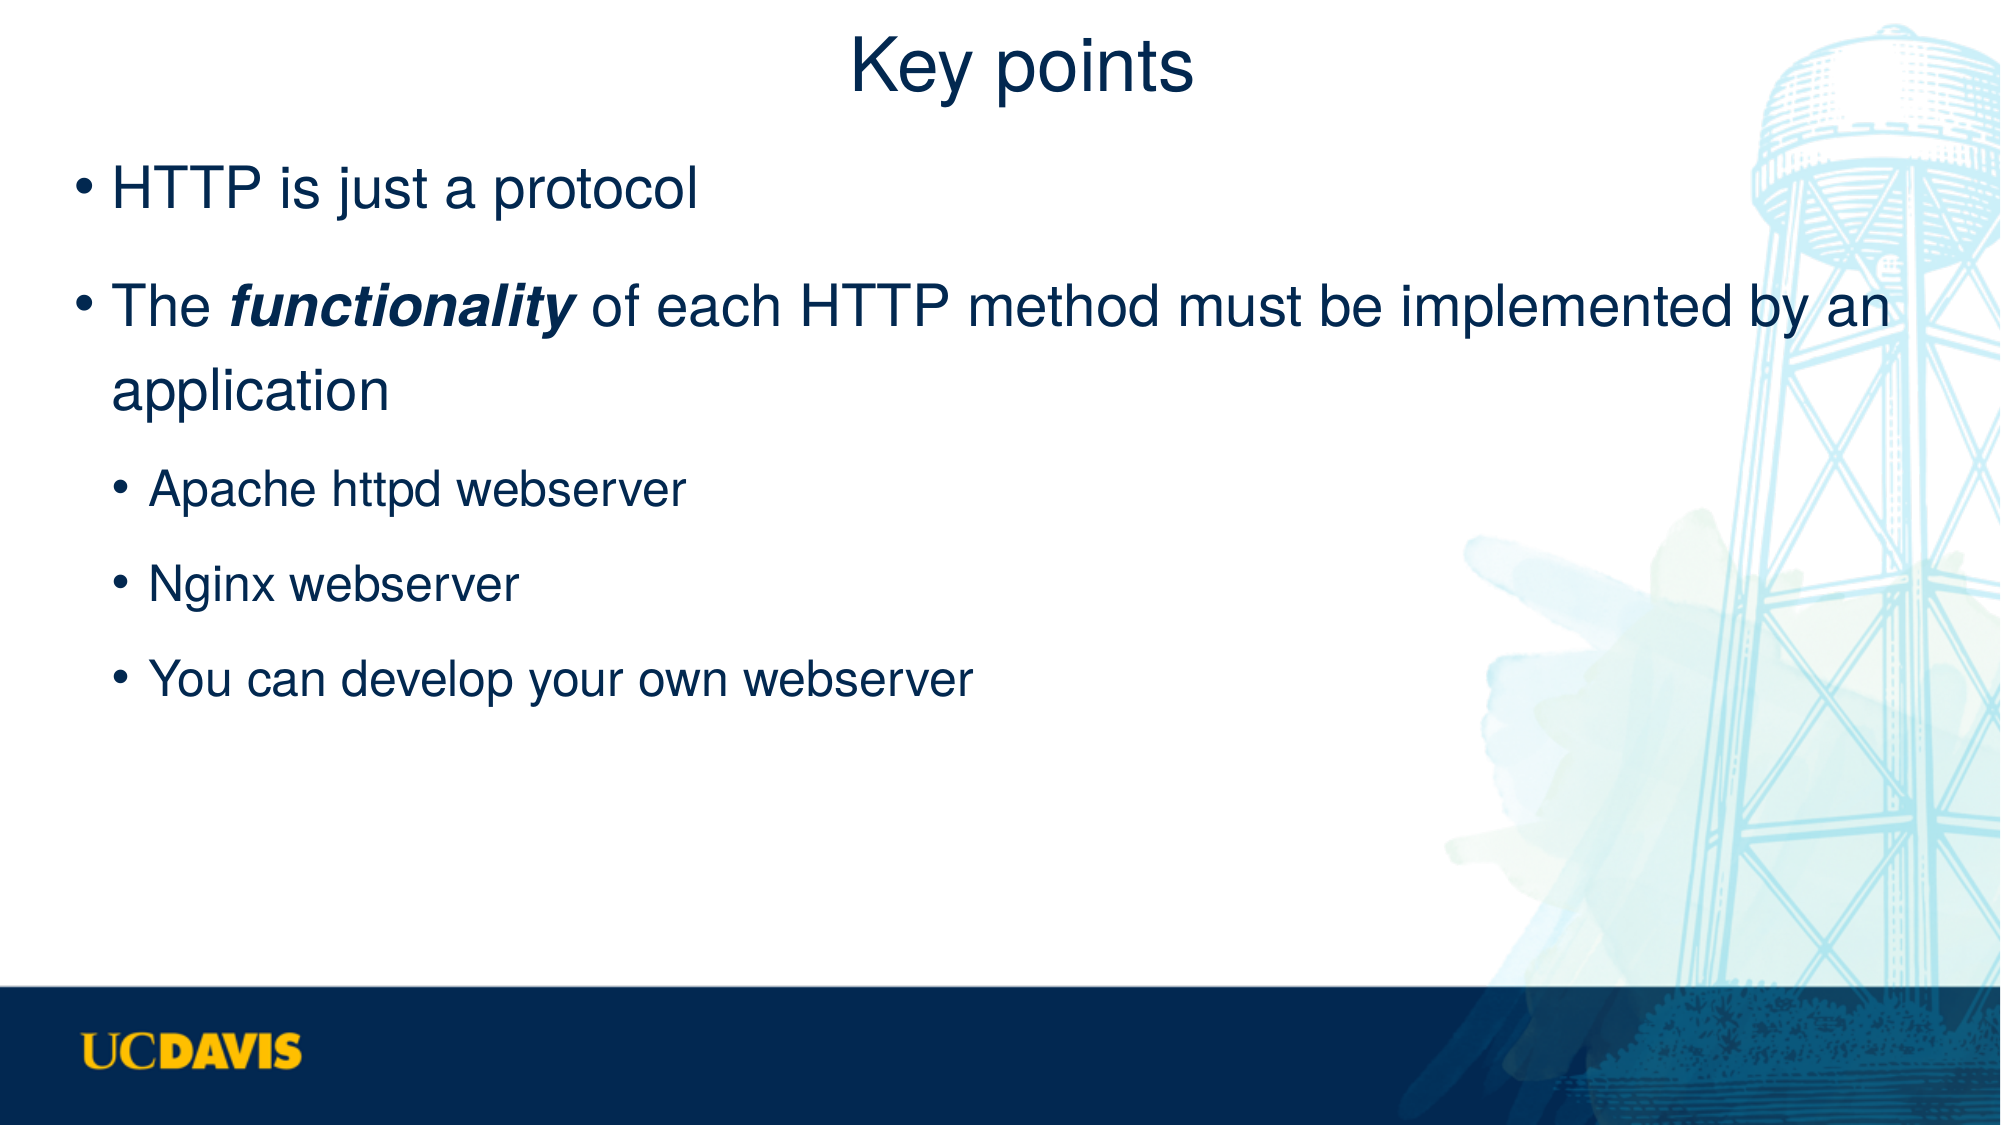

# Key points
HTTP is just a protocol
The functionality of each HTTP method must be implemented by an application
Apache httpd webserver
Nginx webserver
You can develop your own webserver